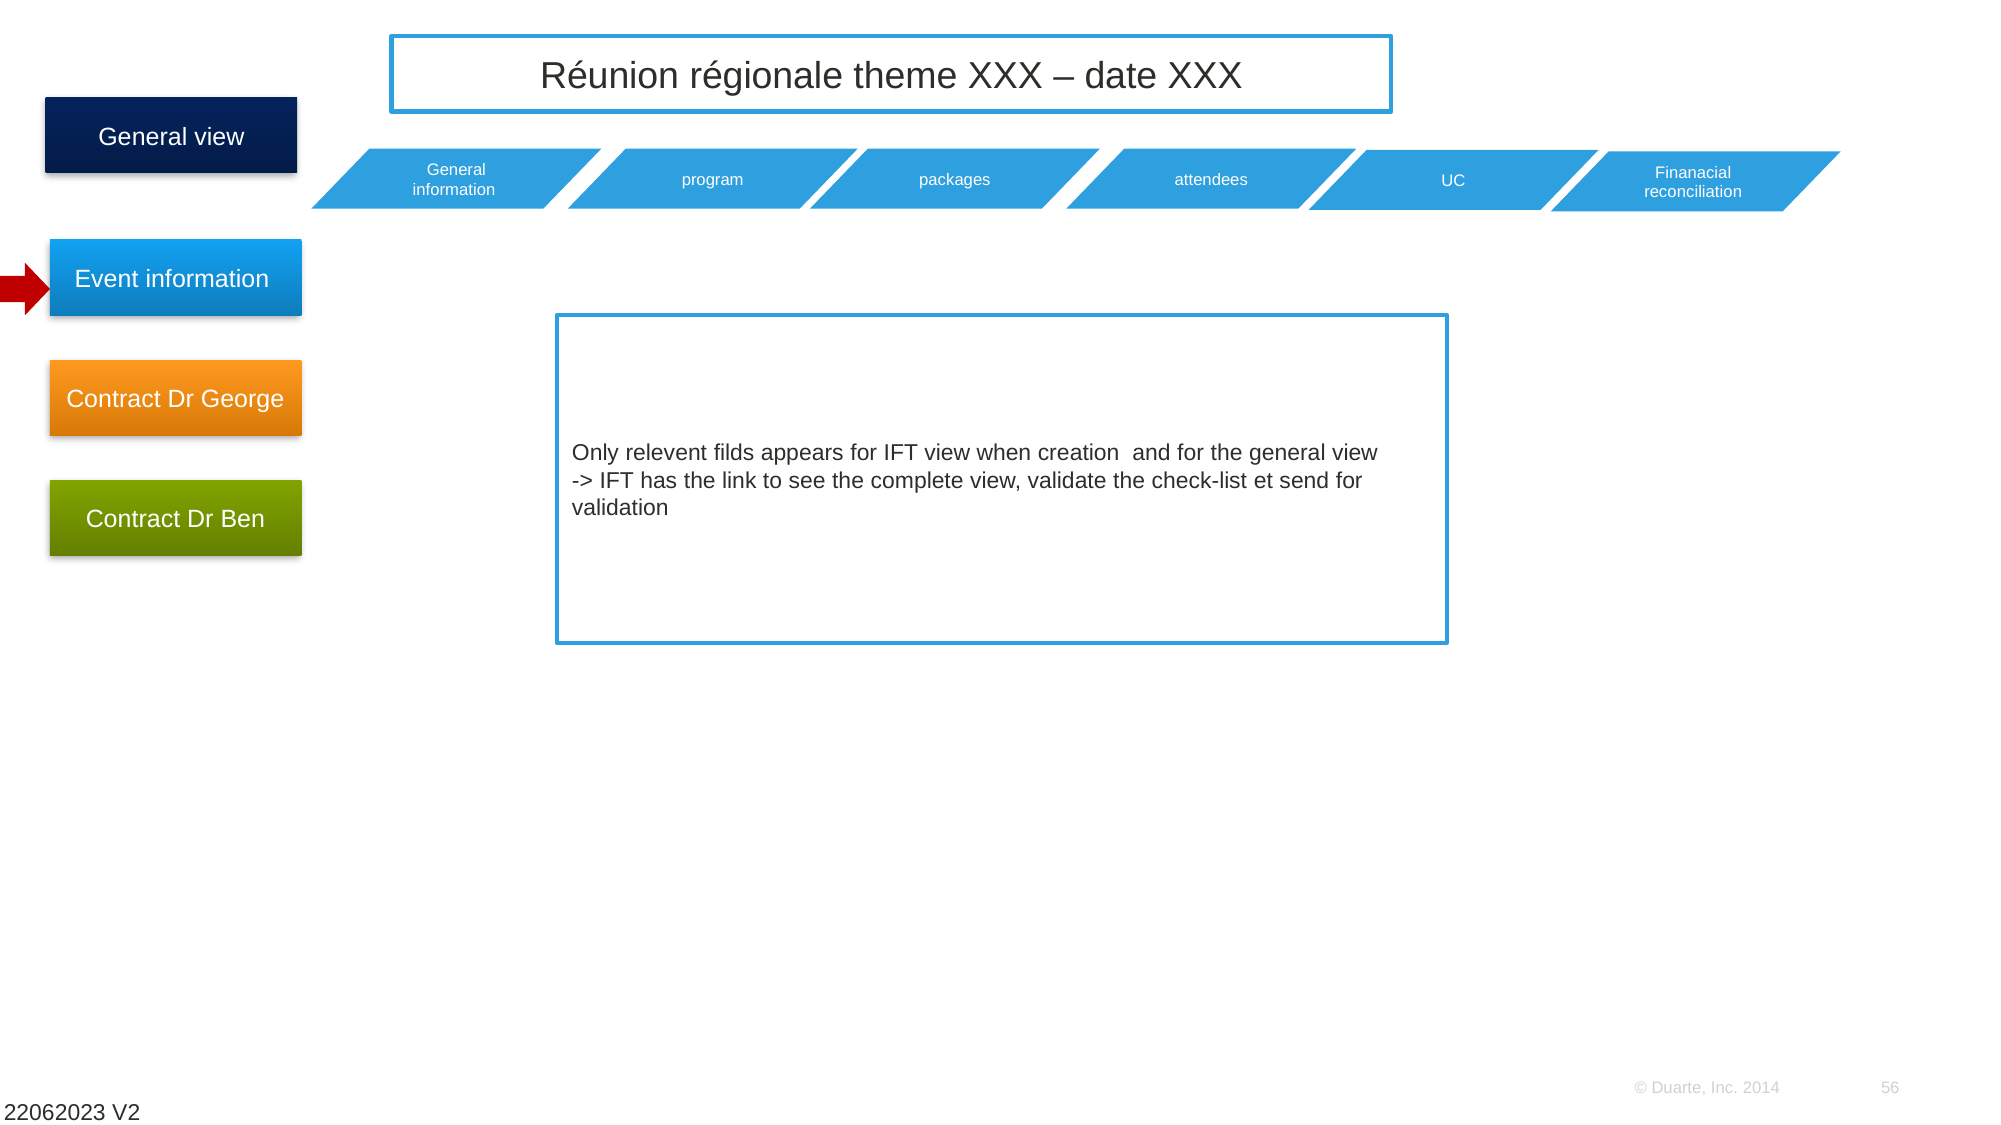

Réunion régionale theme XXX – date XXX
General view
General information
program
packages
attendees
UC
Finanacial  reconciliation
Event information

Only relevent filds appears for IFT view when creation  and for the general view
-> IFT has the link to see the complete view, validate the check-list et send for validation
Contract Dr George
Contract Dr Ben